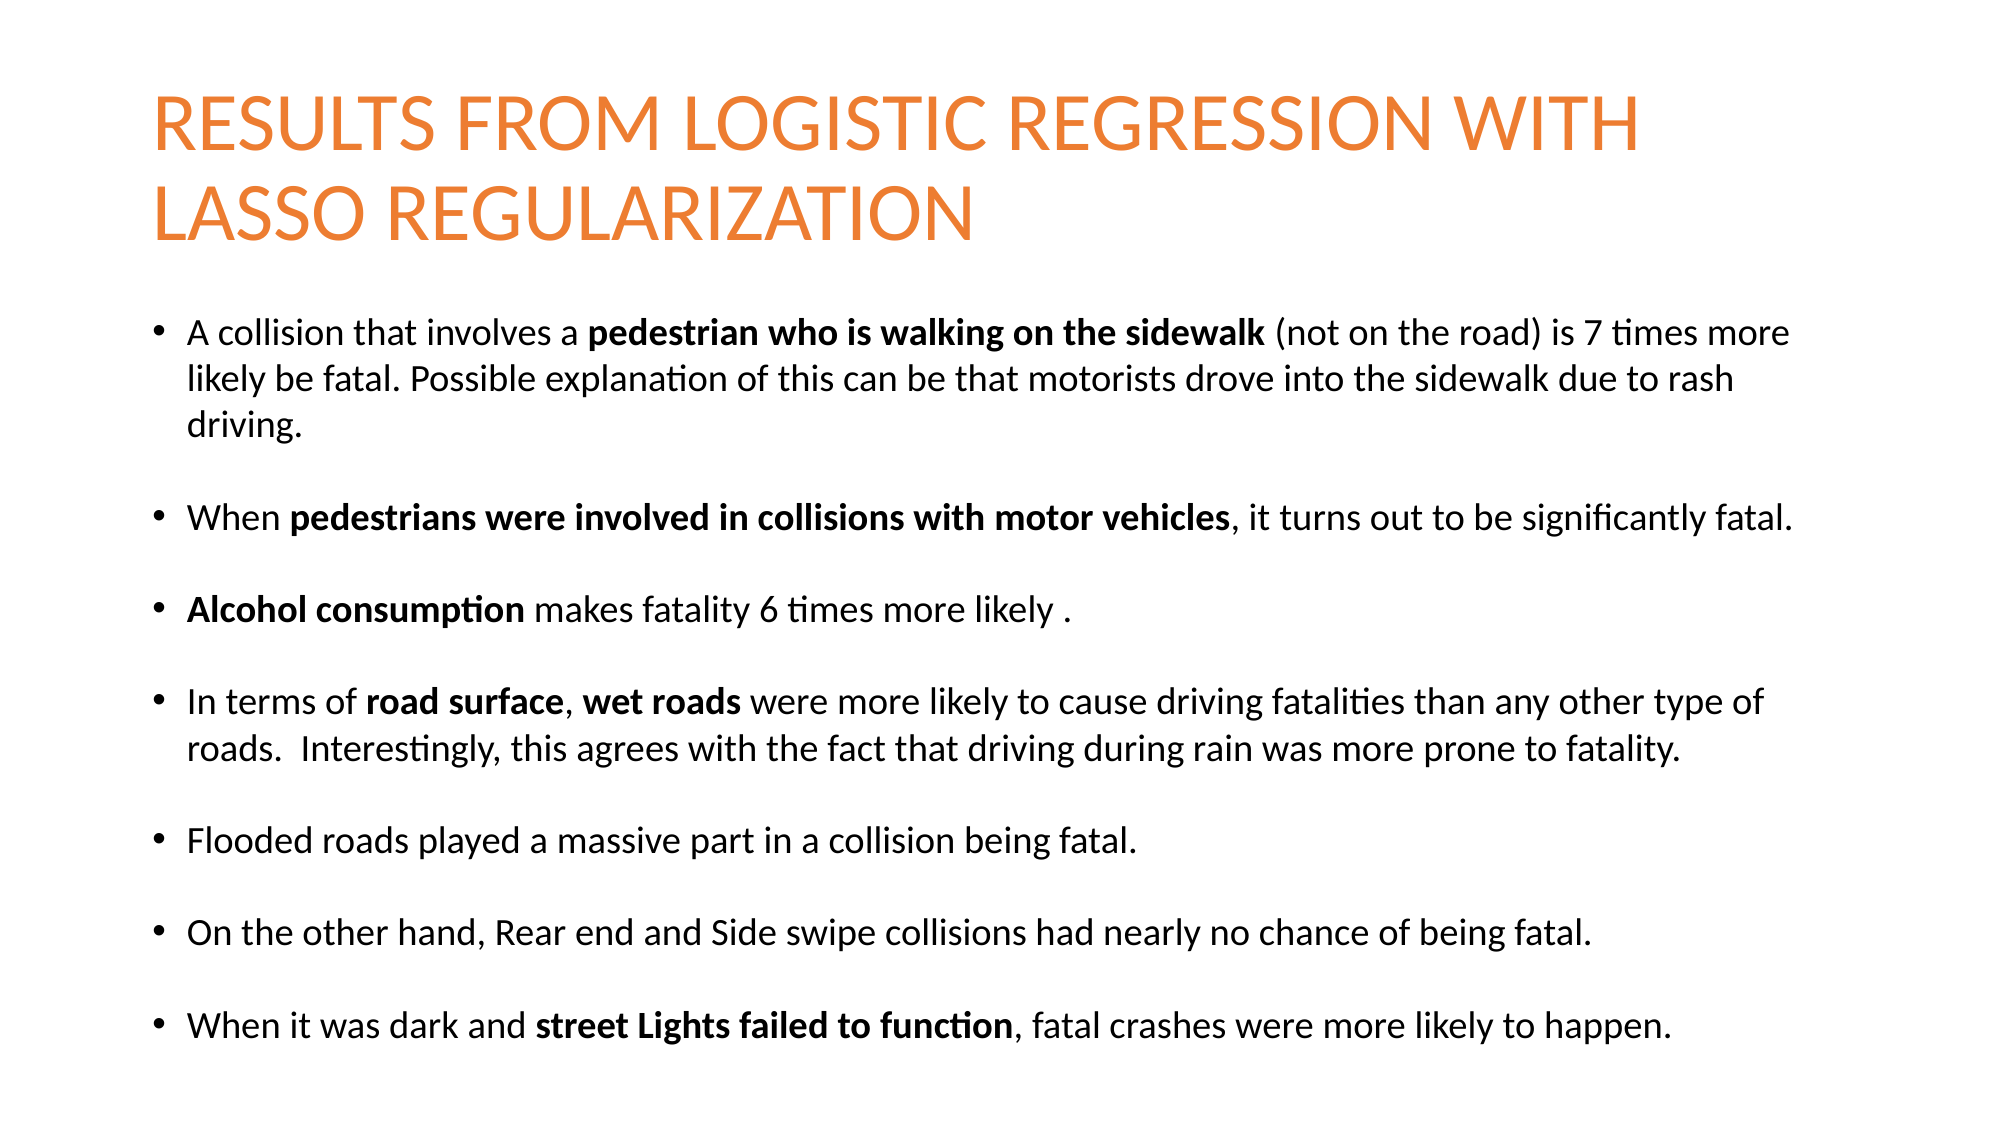

# RESULTS FROM LOGISTIC REGRESSION WITH LASSO REGULARIZATION
A collision that involves a pedestrian who is walking on the sidewalk (not on the road) is 7 times more likely be fatal. Possible explanation of this can be that motorists drove into the sidewalk due to rash driving.

When pedestrians were involved in collisions with motor vehicles, it turns out to be significantly fatal.

Alcohol consumption makes fatality 6 times more likely .

In terms of road surface, wet roads were more likely to cause driving fatalities than any other type of roads.  Interestingly, this agrees with the fact that driving during rain was more prone to fatality.

Flooded roads played a massive part in a collision being fatal.

On the other hand, Rear end and Side swipe collisions had nearly no chance of being fatal.

When it was dark and street Lights failed to function, fatal crashes were more likely to happen.